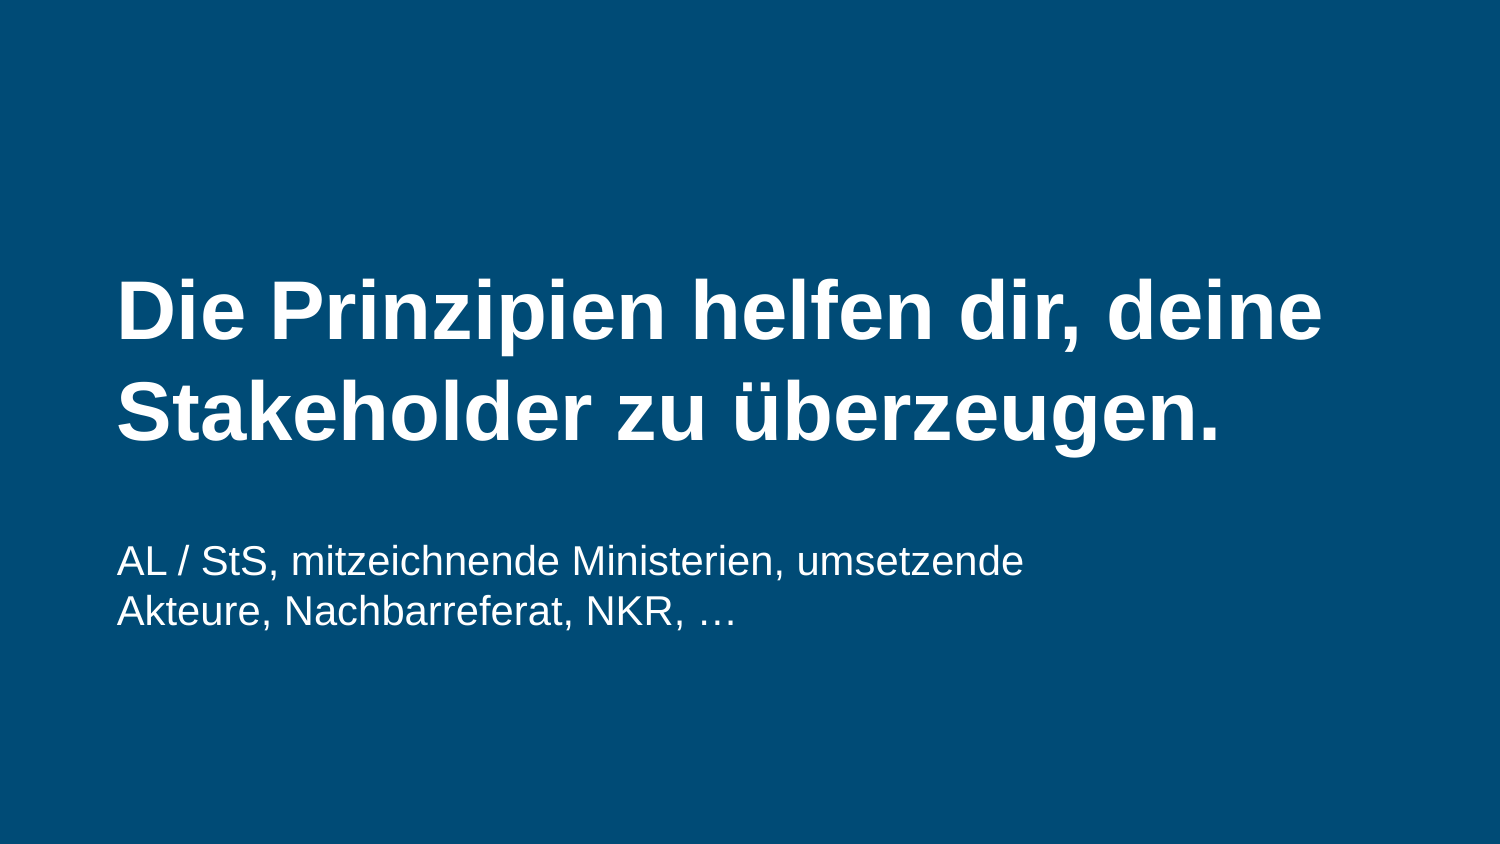

Die Prinzipien helfen dir, deine Stakeholder zu überzeugen.
AL / StS, mitzeichnende Ministerien, umsetzende Akteure, Nachbarreferat, NKR, …